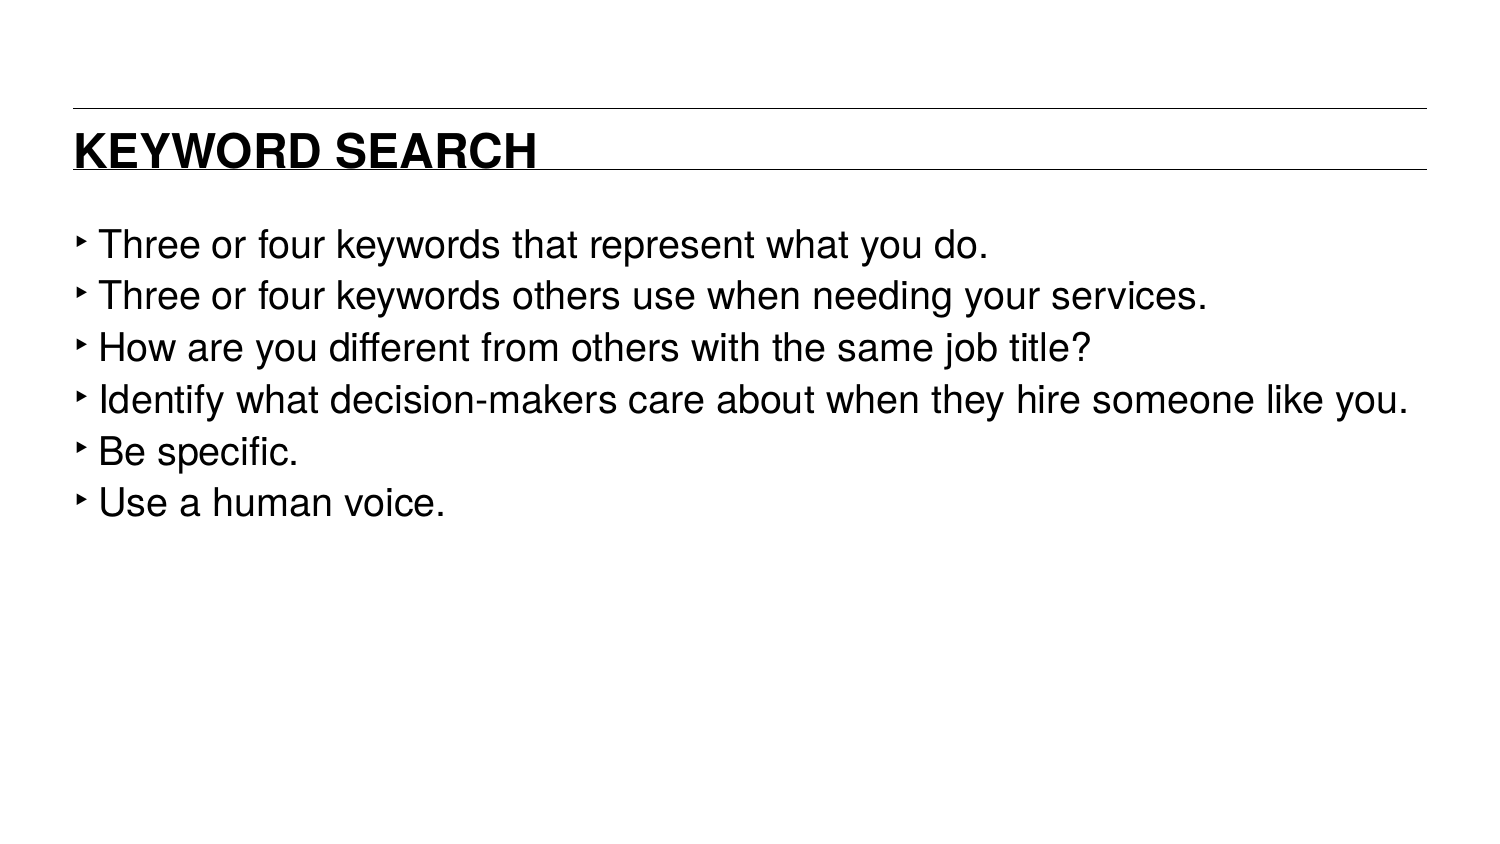

KEYWORD SEARCH
Three or four keywords that represent what you do.
Three or four keywords others use when needing your services.
How are you different from others with the same job title?
Identify what decision-makers care about when they hire someone like you.
Be specific.
Use a human voice.